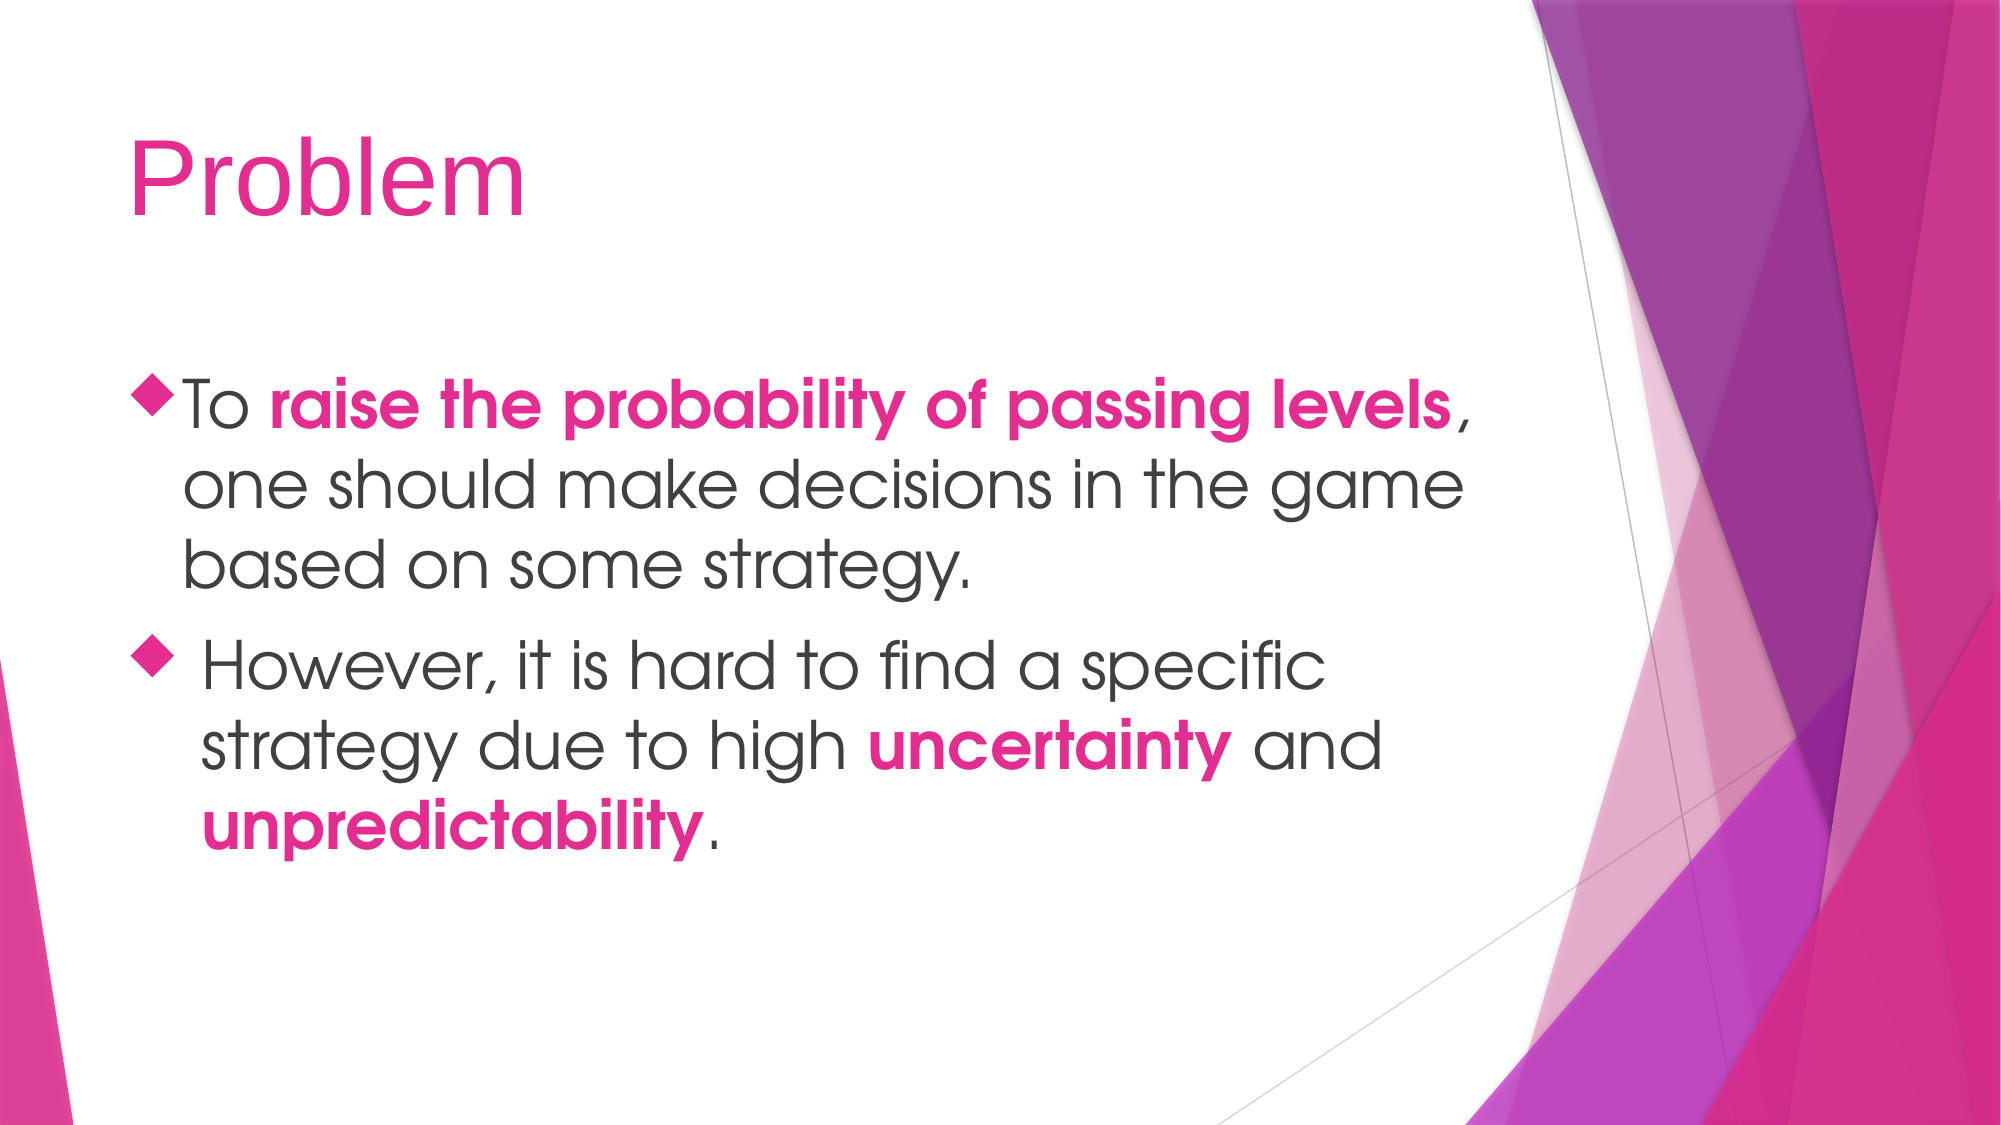

# Problem
To raise the probability of passing levels, one should make decisions in the game based on some strategy.
However, it is hard to find a specific strategy due to high uncertainty and unpredictability.